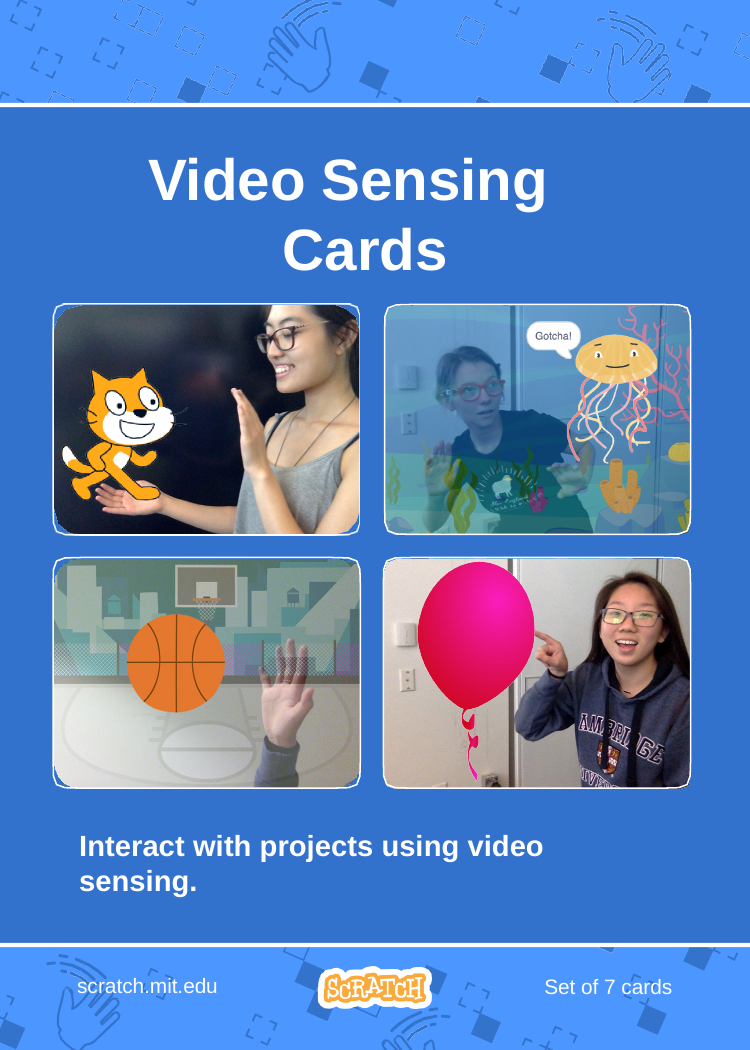

# Video Sensing  Cards

Interact with projects using video sensing.

scratch.mit.edu

Set of 7 cards